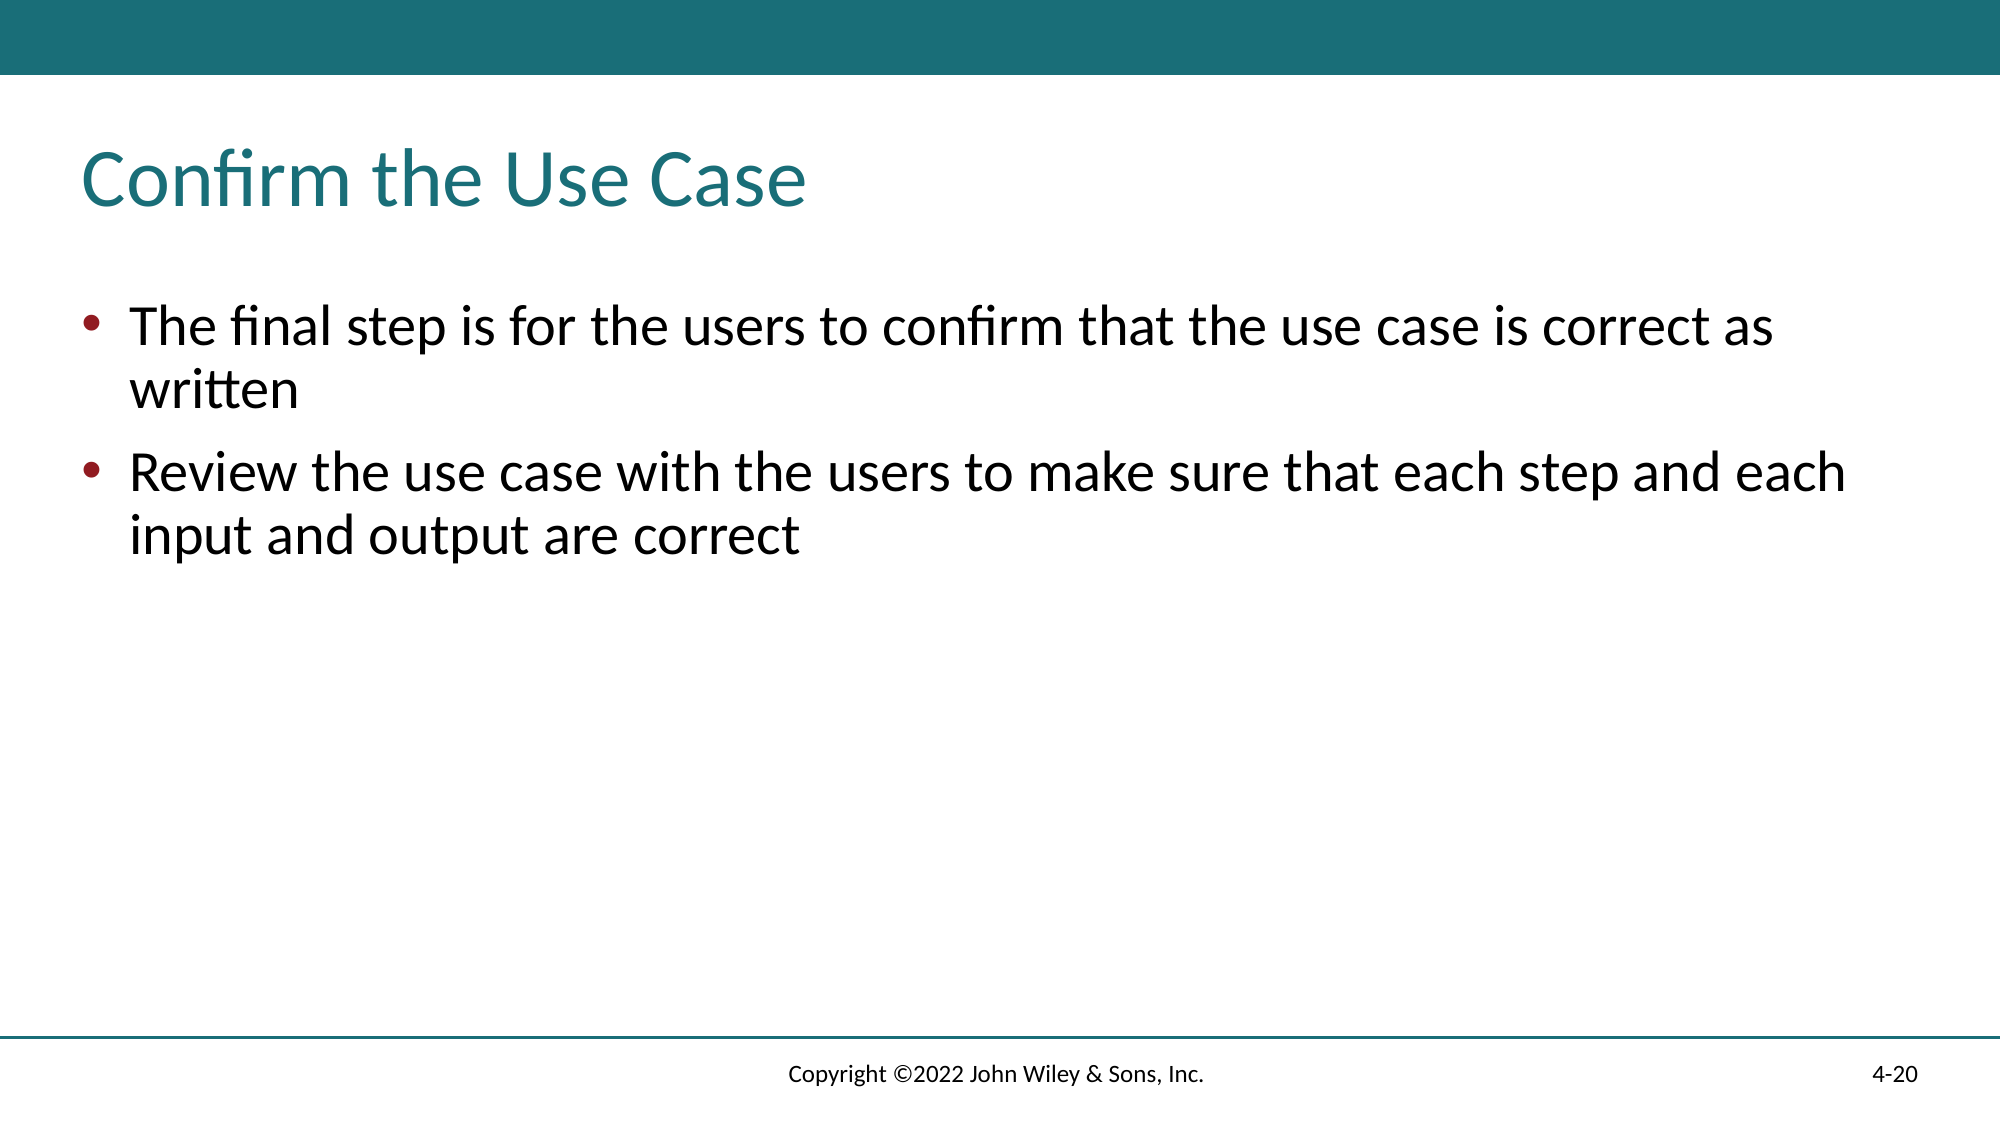

# Confirm the Use Case
The final step is for the users to confirm that the use case is correct as written
Review the use case with the users to make sure that each step and each input and output are correct
Copyright ©2022 John Wiley & Sons, Inc.
4-20